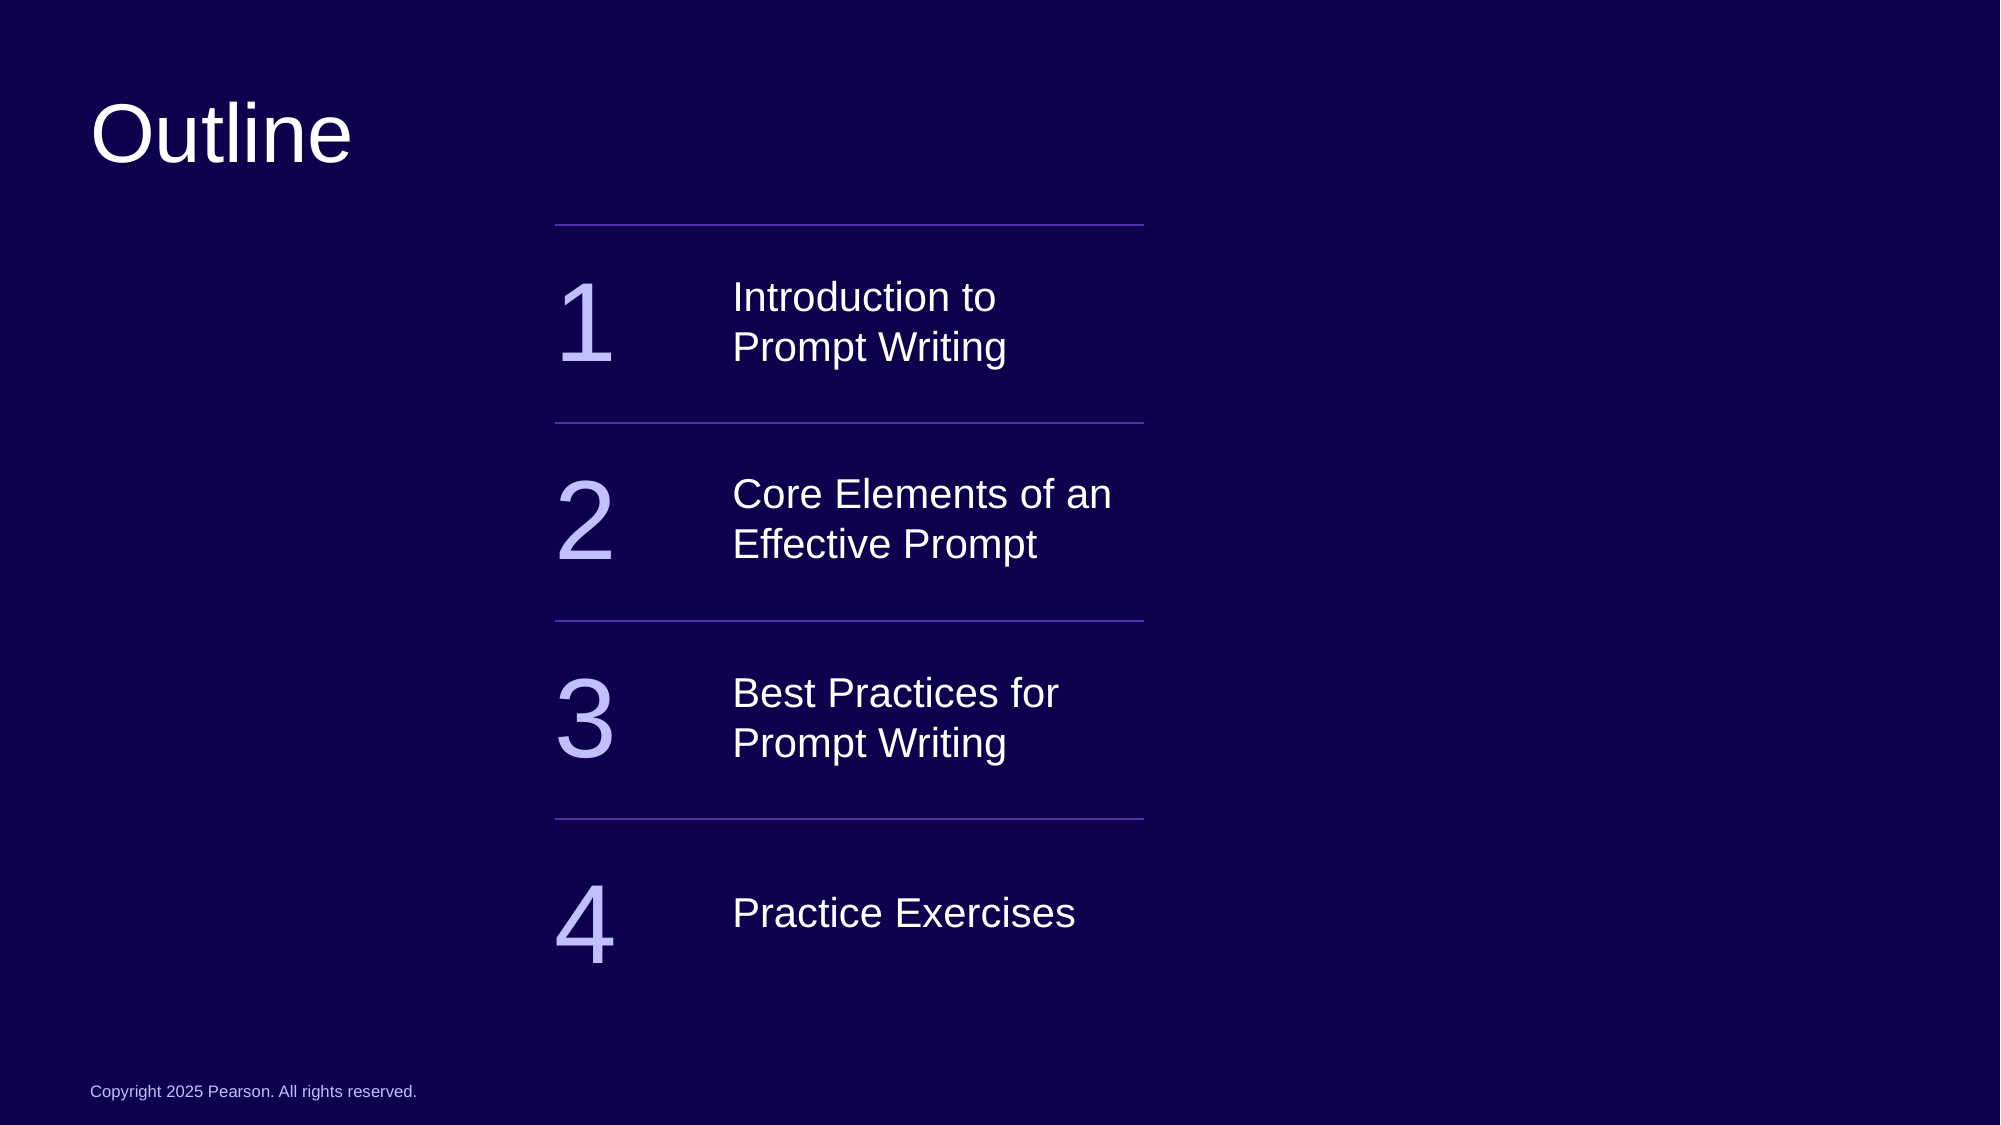

# Outline
1

Introduction to Prompt Writing
2

Core Elements of an
Effective Prompt
3

Best Practices for
Prompt Writing

4
Practice Exercises
Copyright 2025 Pearson. All rights reserved.